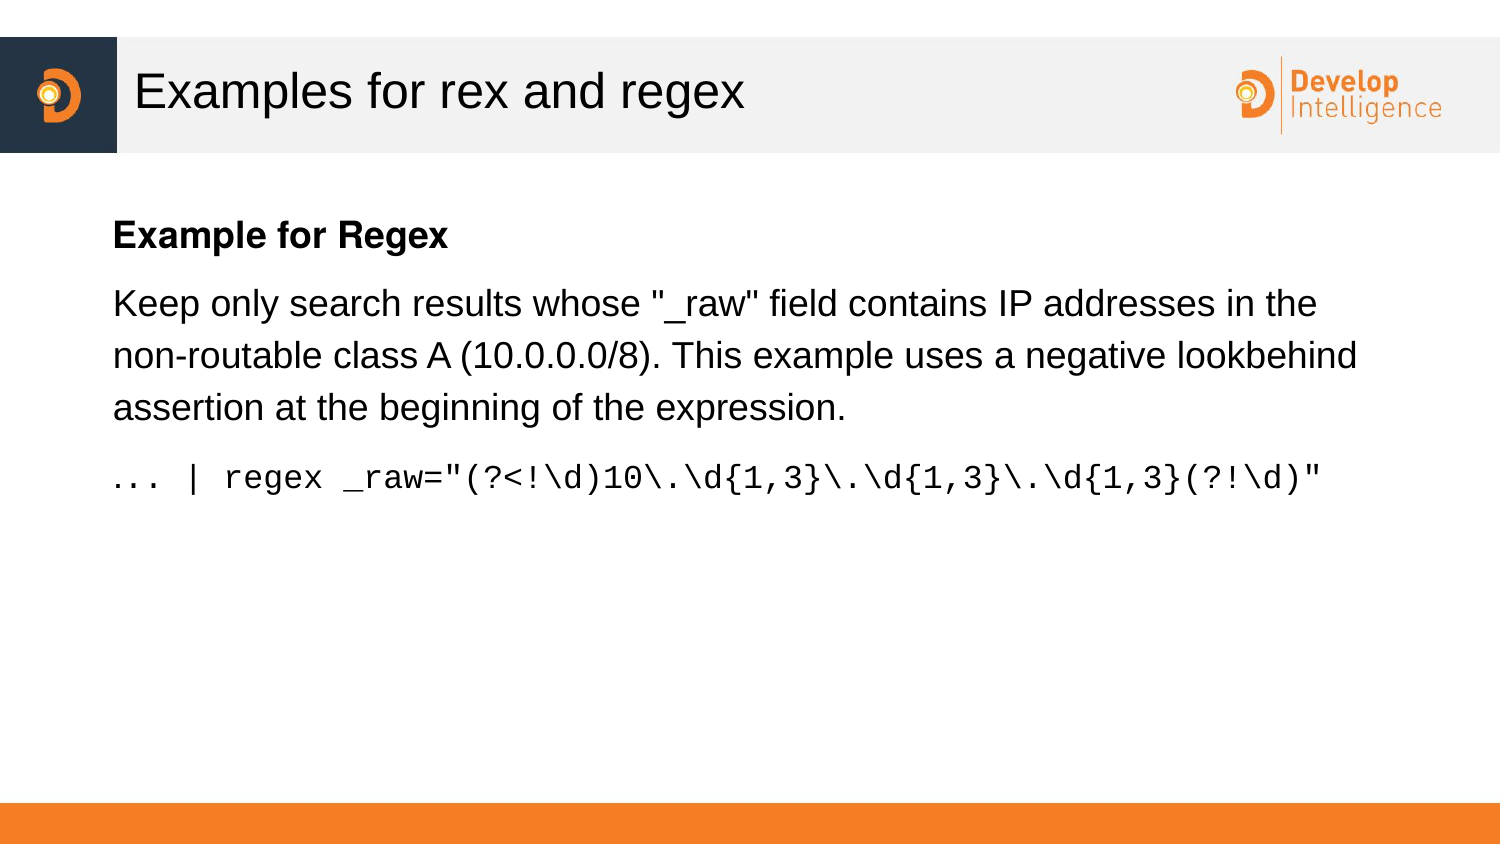

# Examples for rex and regex
Example for Regex
Keep only search results whose "_raw" field contains IP addresses in the non-routable class A (10.0.0.0/8). This example uses a negative lookbehind assertion at the beginning of the expression.
... | regex _raw="(?<!\d)10\.\d{1,3}\.\d{1,3}\.\d{1,3}(?!\d)"